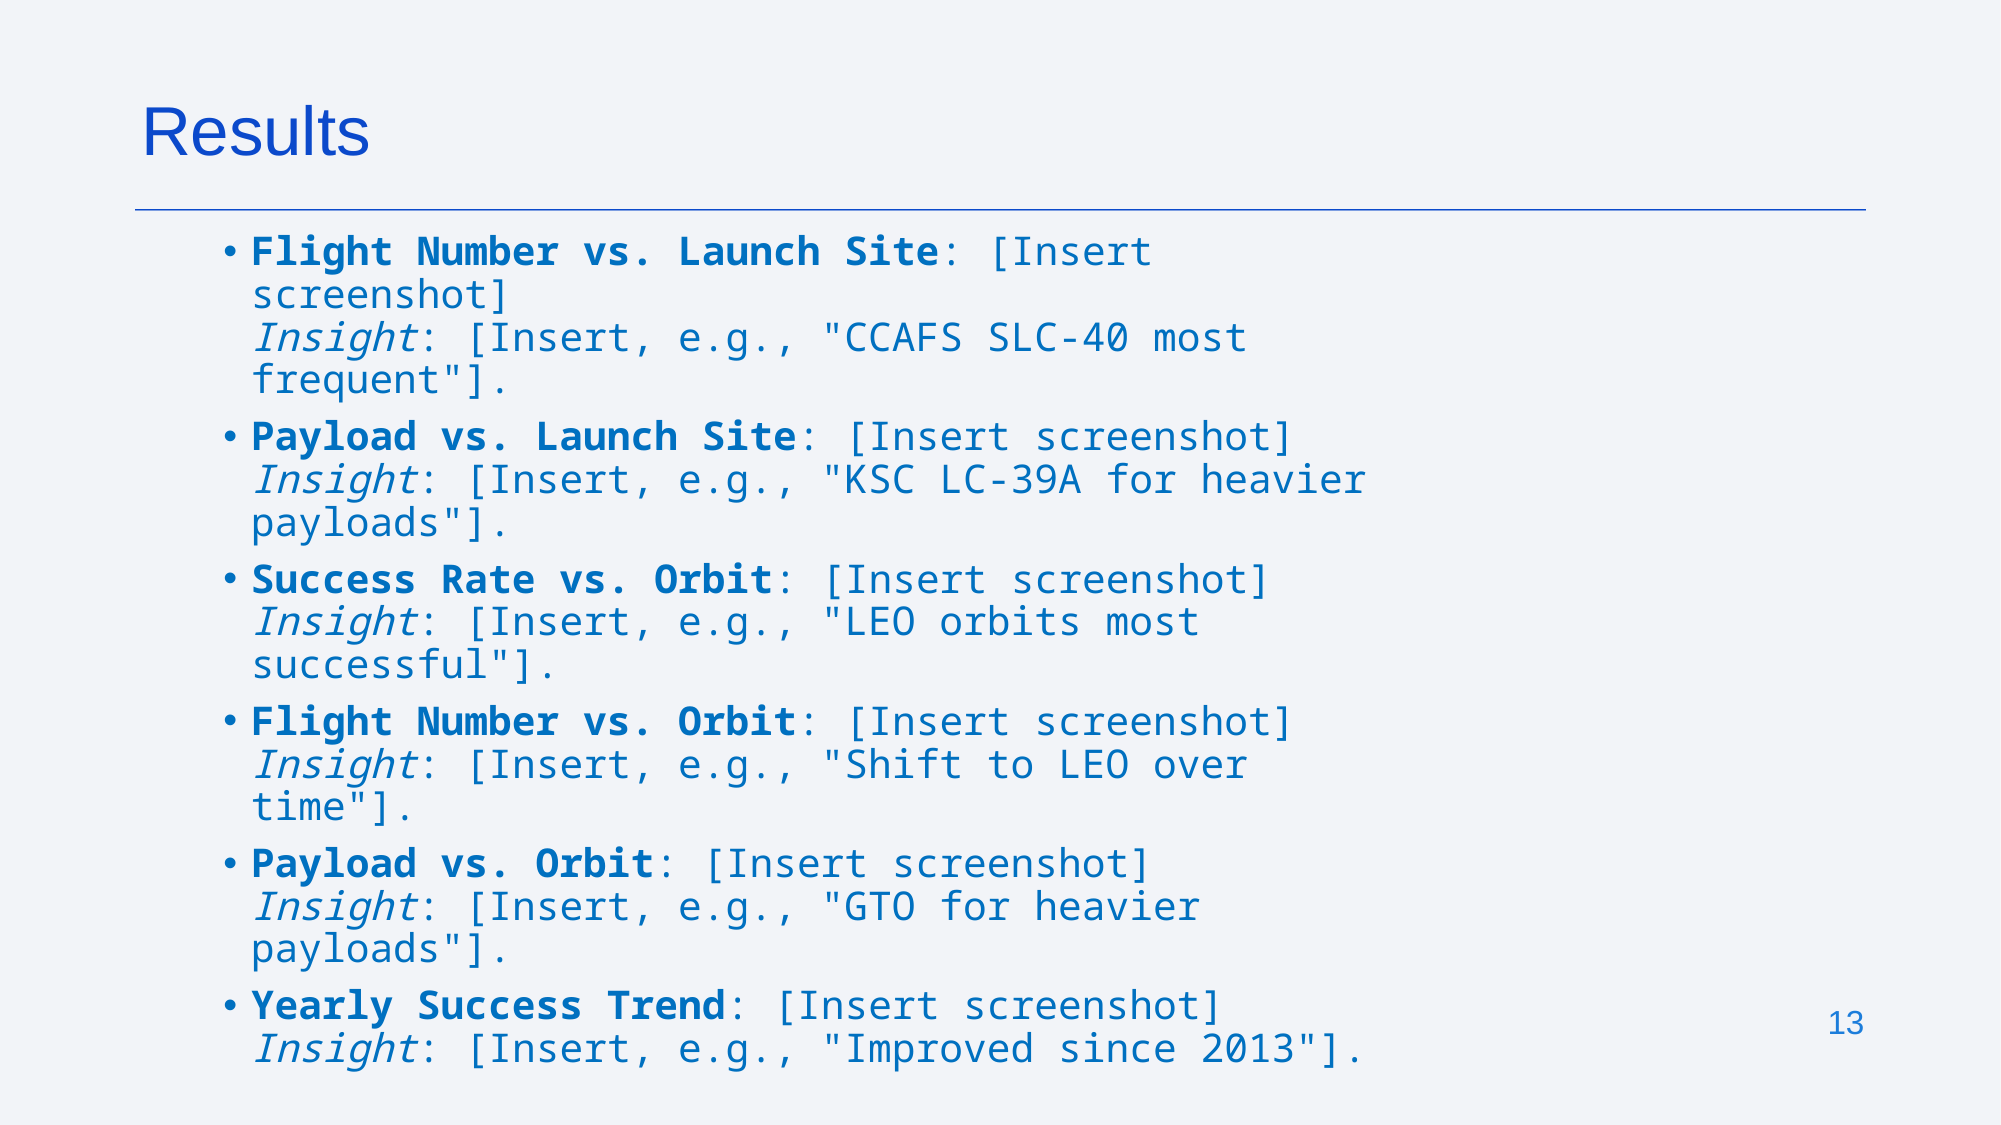

Results
Flight Number vs. Launch Site: [Insert screenshot]
Insight: [Insert, e.g., "CCAFS SLC-40 most frequent"].
Payload vs. Launch Site: [Insert screenshot]
Insight: [Insert, e.g., "KSC LC-39A for heavier payloads"].
Success Rate vs. Orbit: [Insert screenshot]
Insight: [Insert, e.g., "LEO orbits most successful"].
Flight Number vs. Orbit: [Insert screenshot]
Insight: [Insert, e.g., "Shift to LEO over time"].
Payload vs. Orbit: [Insert screenshot]
Insight: [Insert, e.g., "GTO for heavier payloads"].
Yearly Success Trend: [Insert screenshot]
Insight: [Insert, e.g., "Improved since 2013"].

13